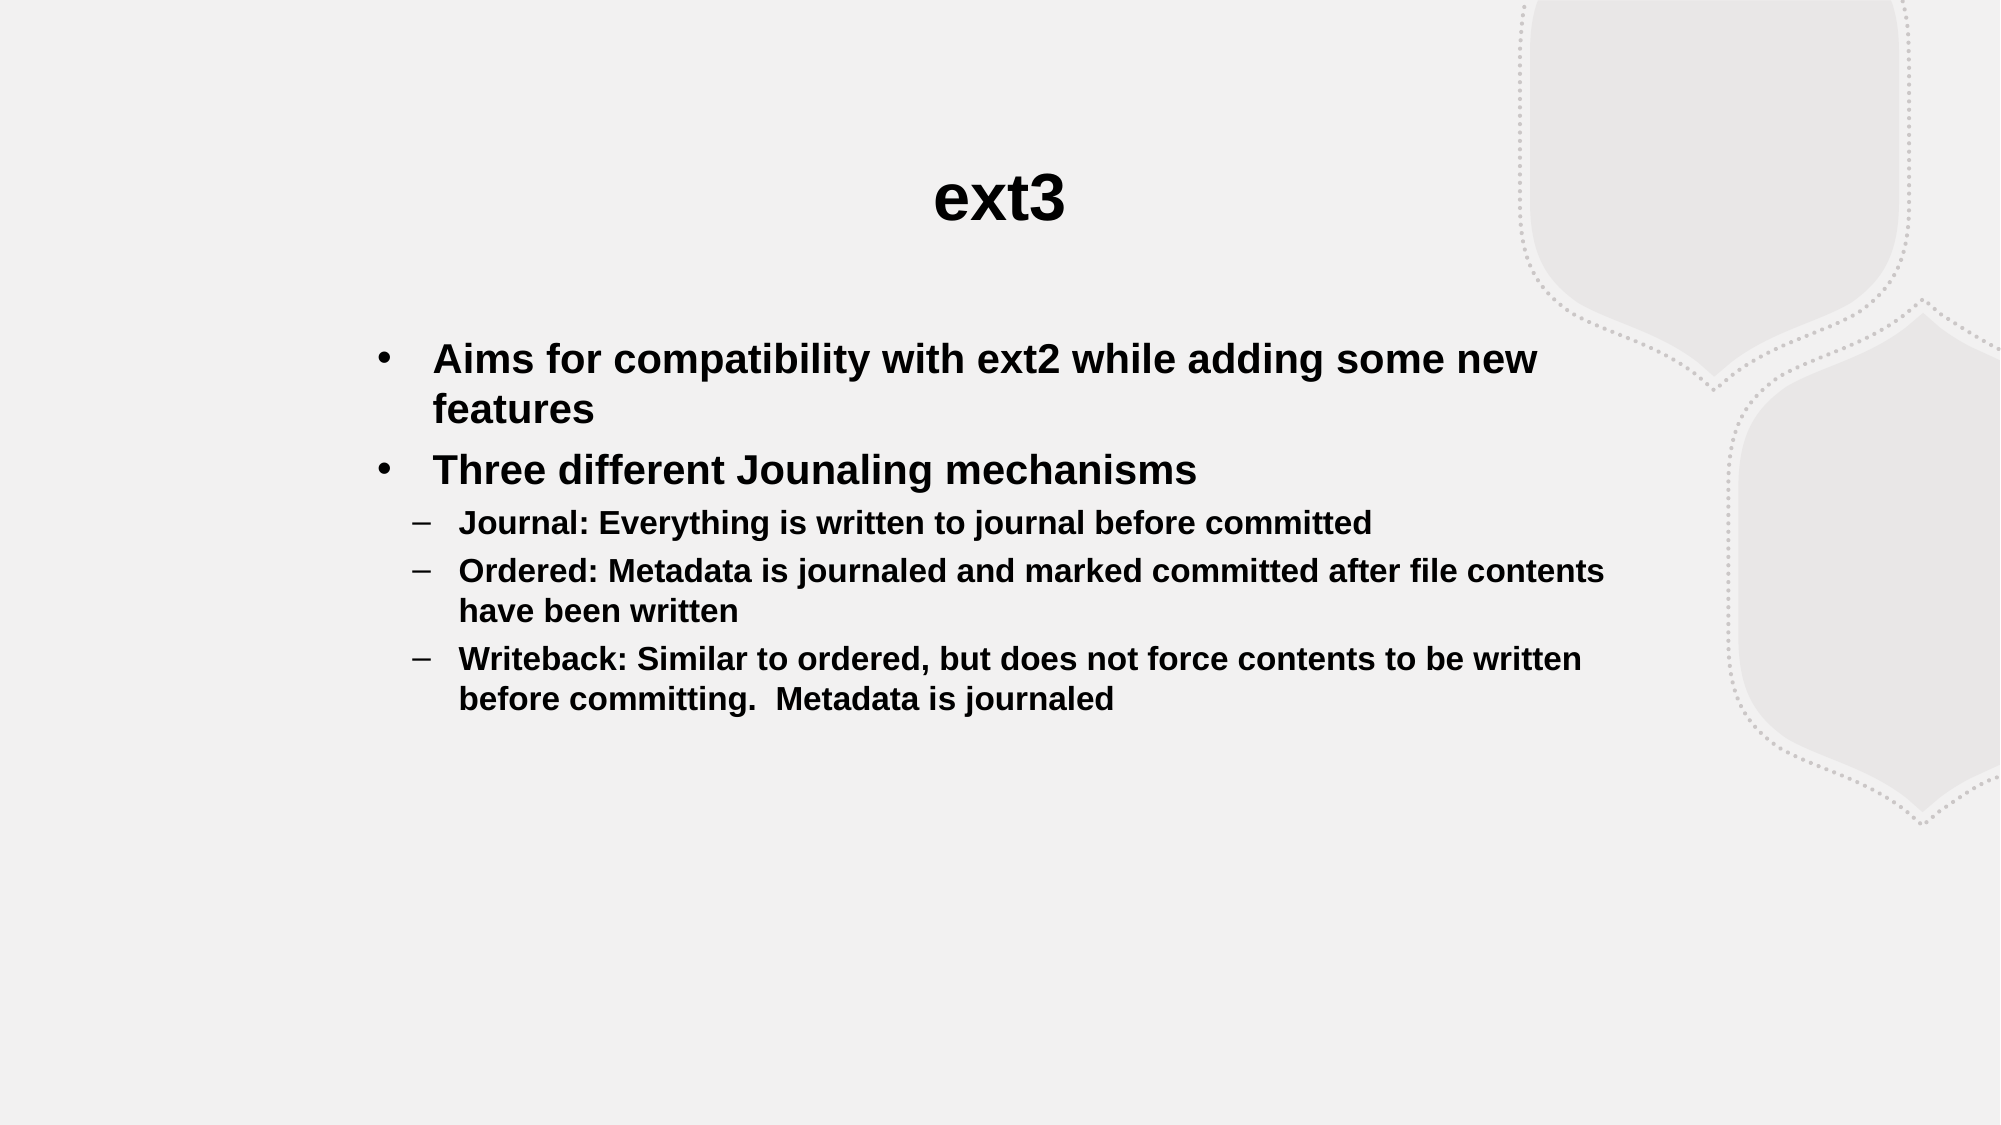

ext3
Aims for compatibility with ext2 while adding some new features
Three different Jounaling mechanisms
Journal: Everything is written to journal before committed
Ordered: Metadata is journaled and marked committed after file contents have been written
Writeback: Similar to ordered, but does not force contents to be written before committing.  Metadata is journaled